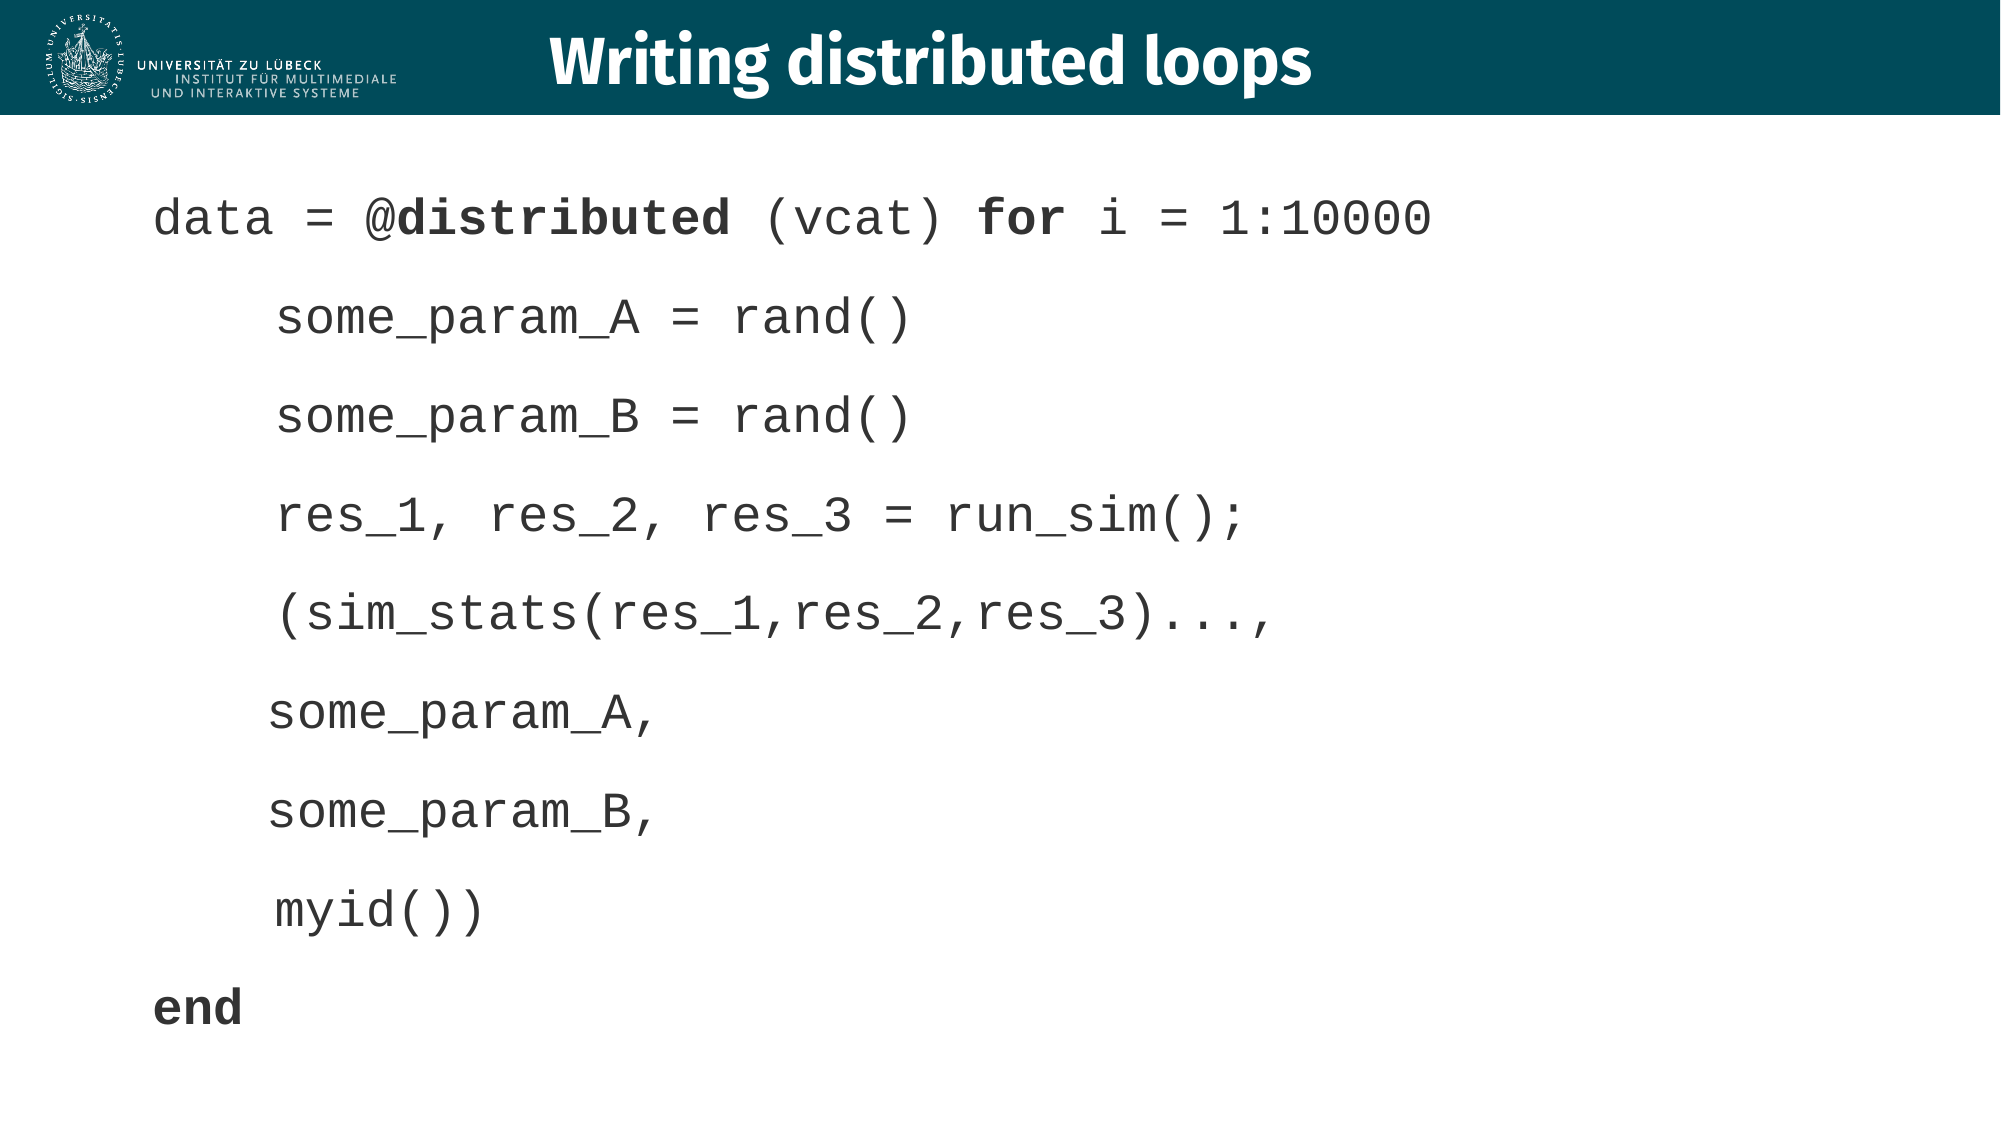

# Writing distributed loops
data = @distributed (vcat) for i = 1:10000
    some_param_A = rand()
    some_param_B = rand()
    res_1, res_2, res_3 = run_sim();
    (sim_stats(res_1,res_2,res_3)...,
	some_param_A,
	some_param_B,
    myid())
end